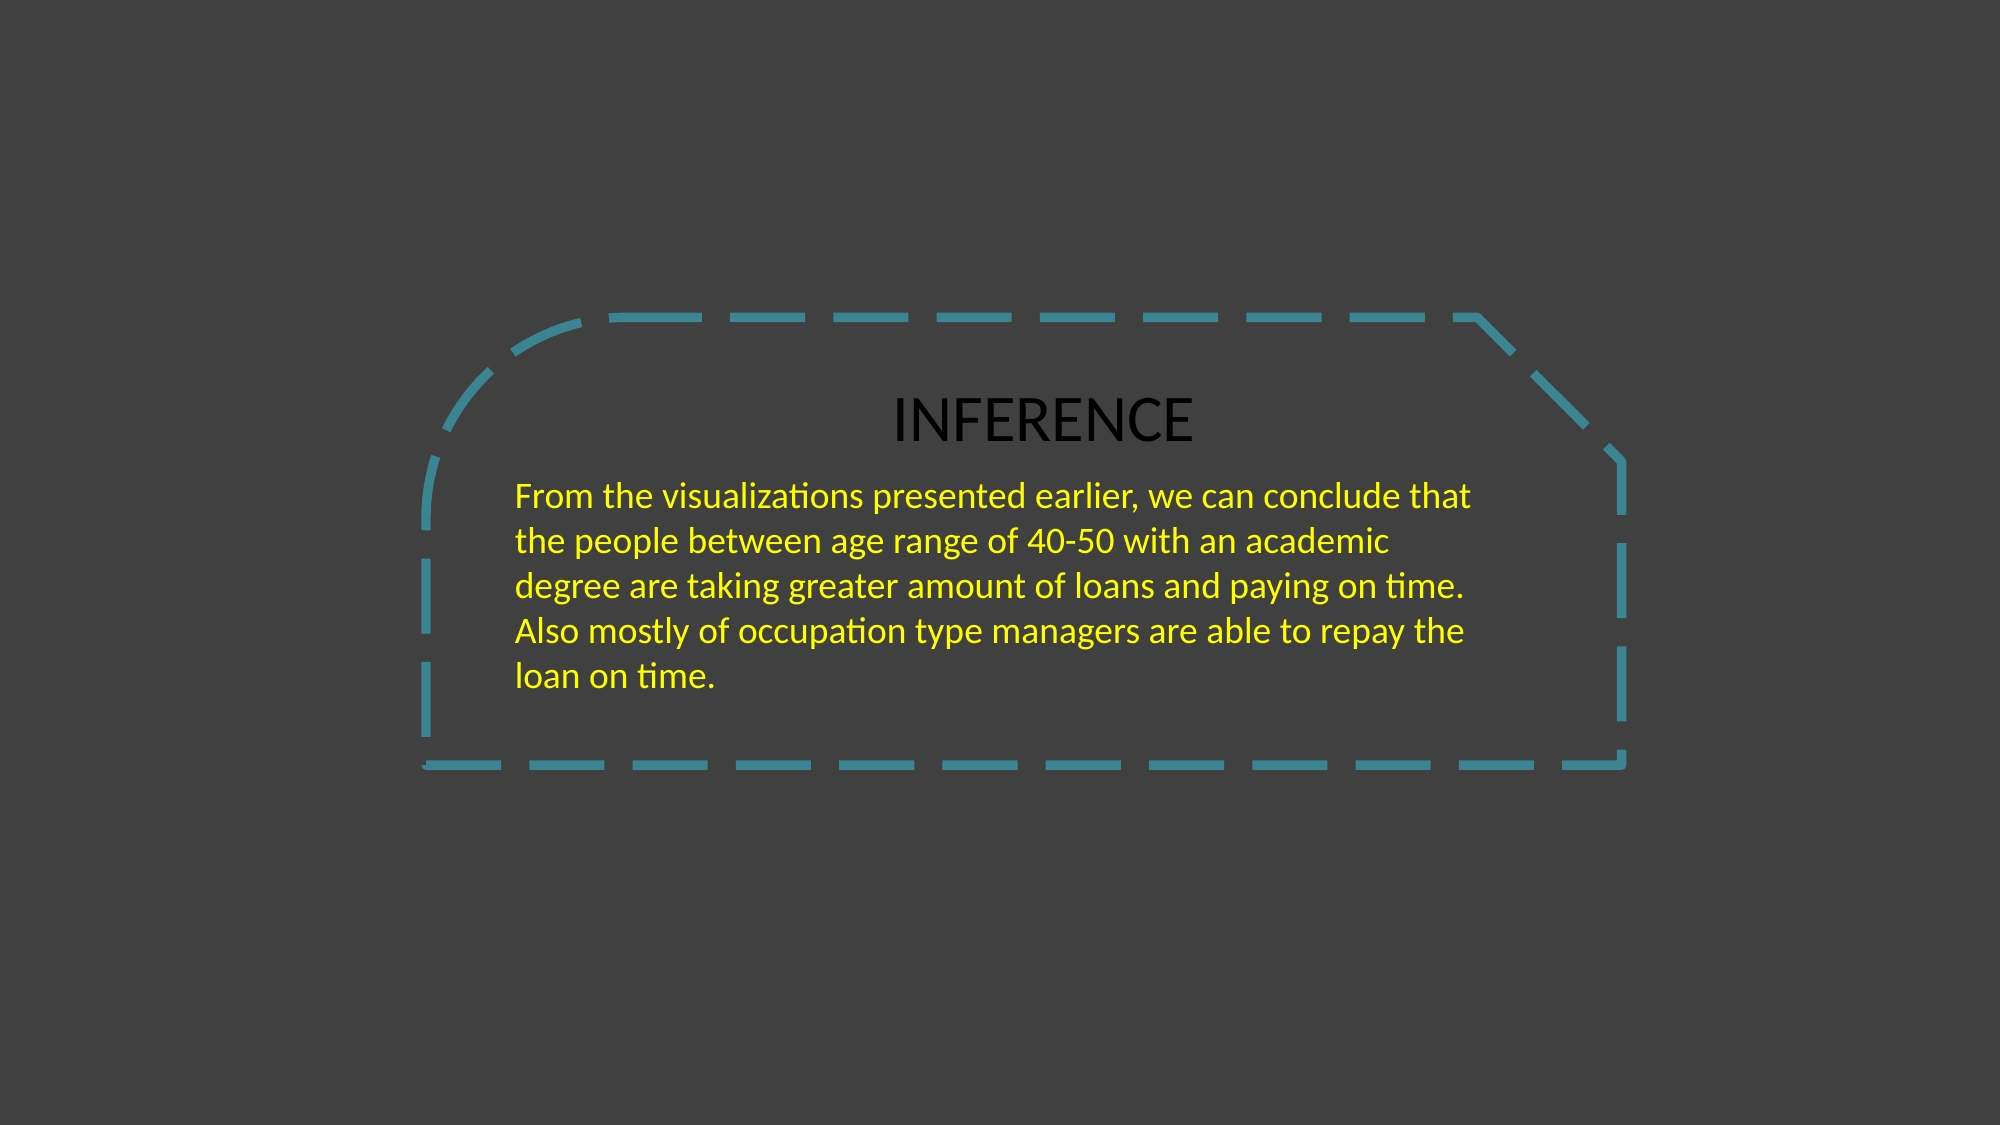

INFERENCE
From the visualizations presented earlier, we can conclude that the people between age range of 40-50 with an academic degree are taking greater amount of loans and paying on time. Also mostly of occupation type managers are able to repay the loan on time.